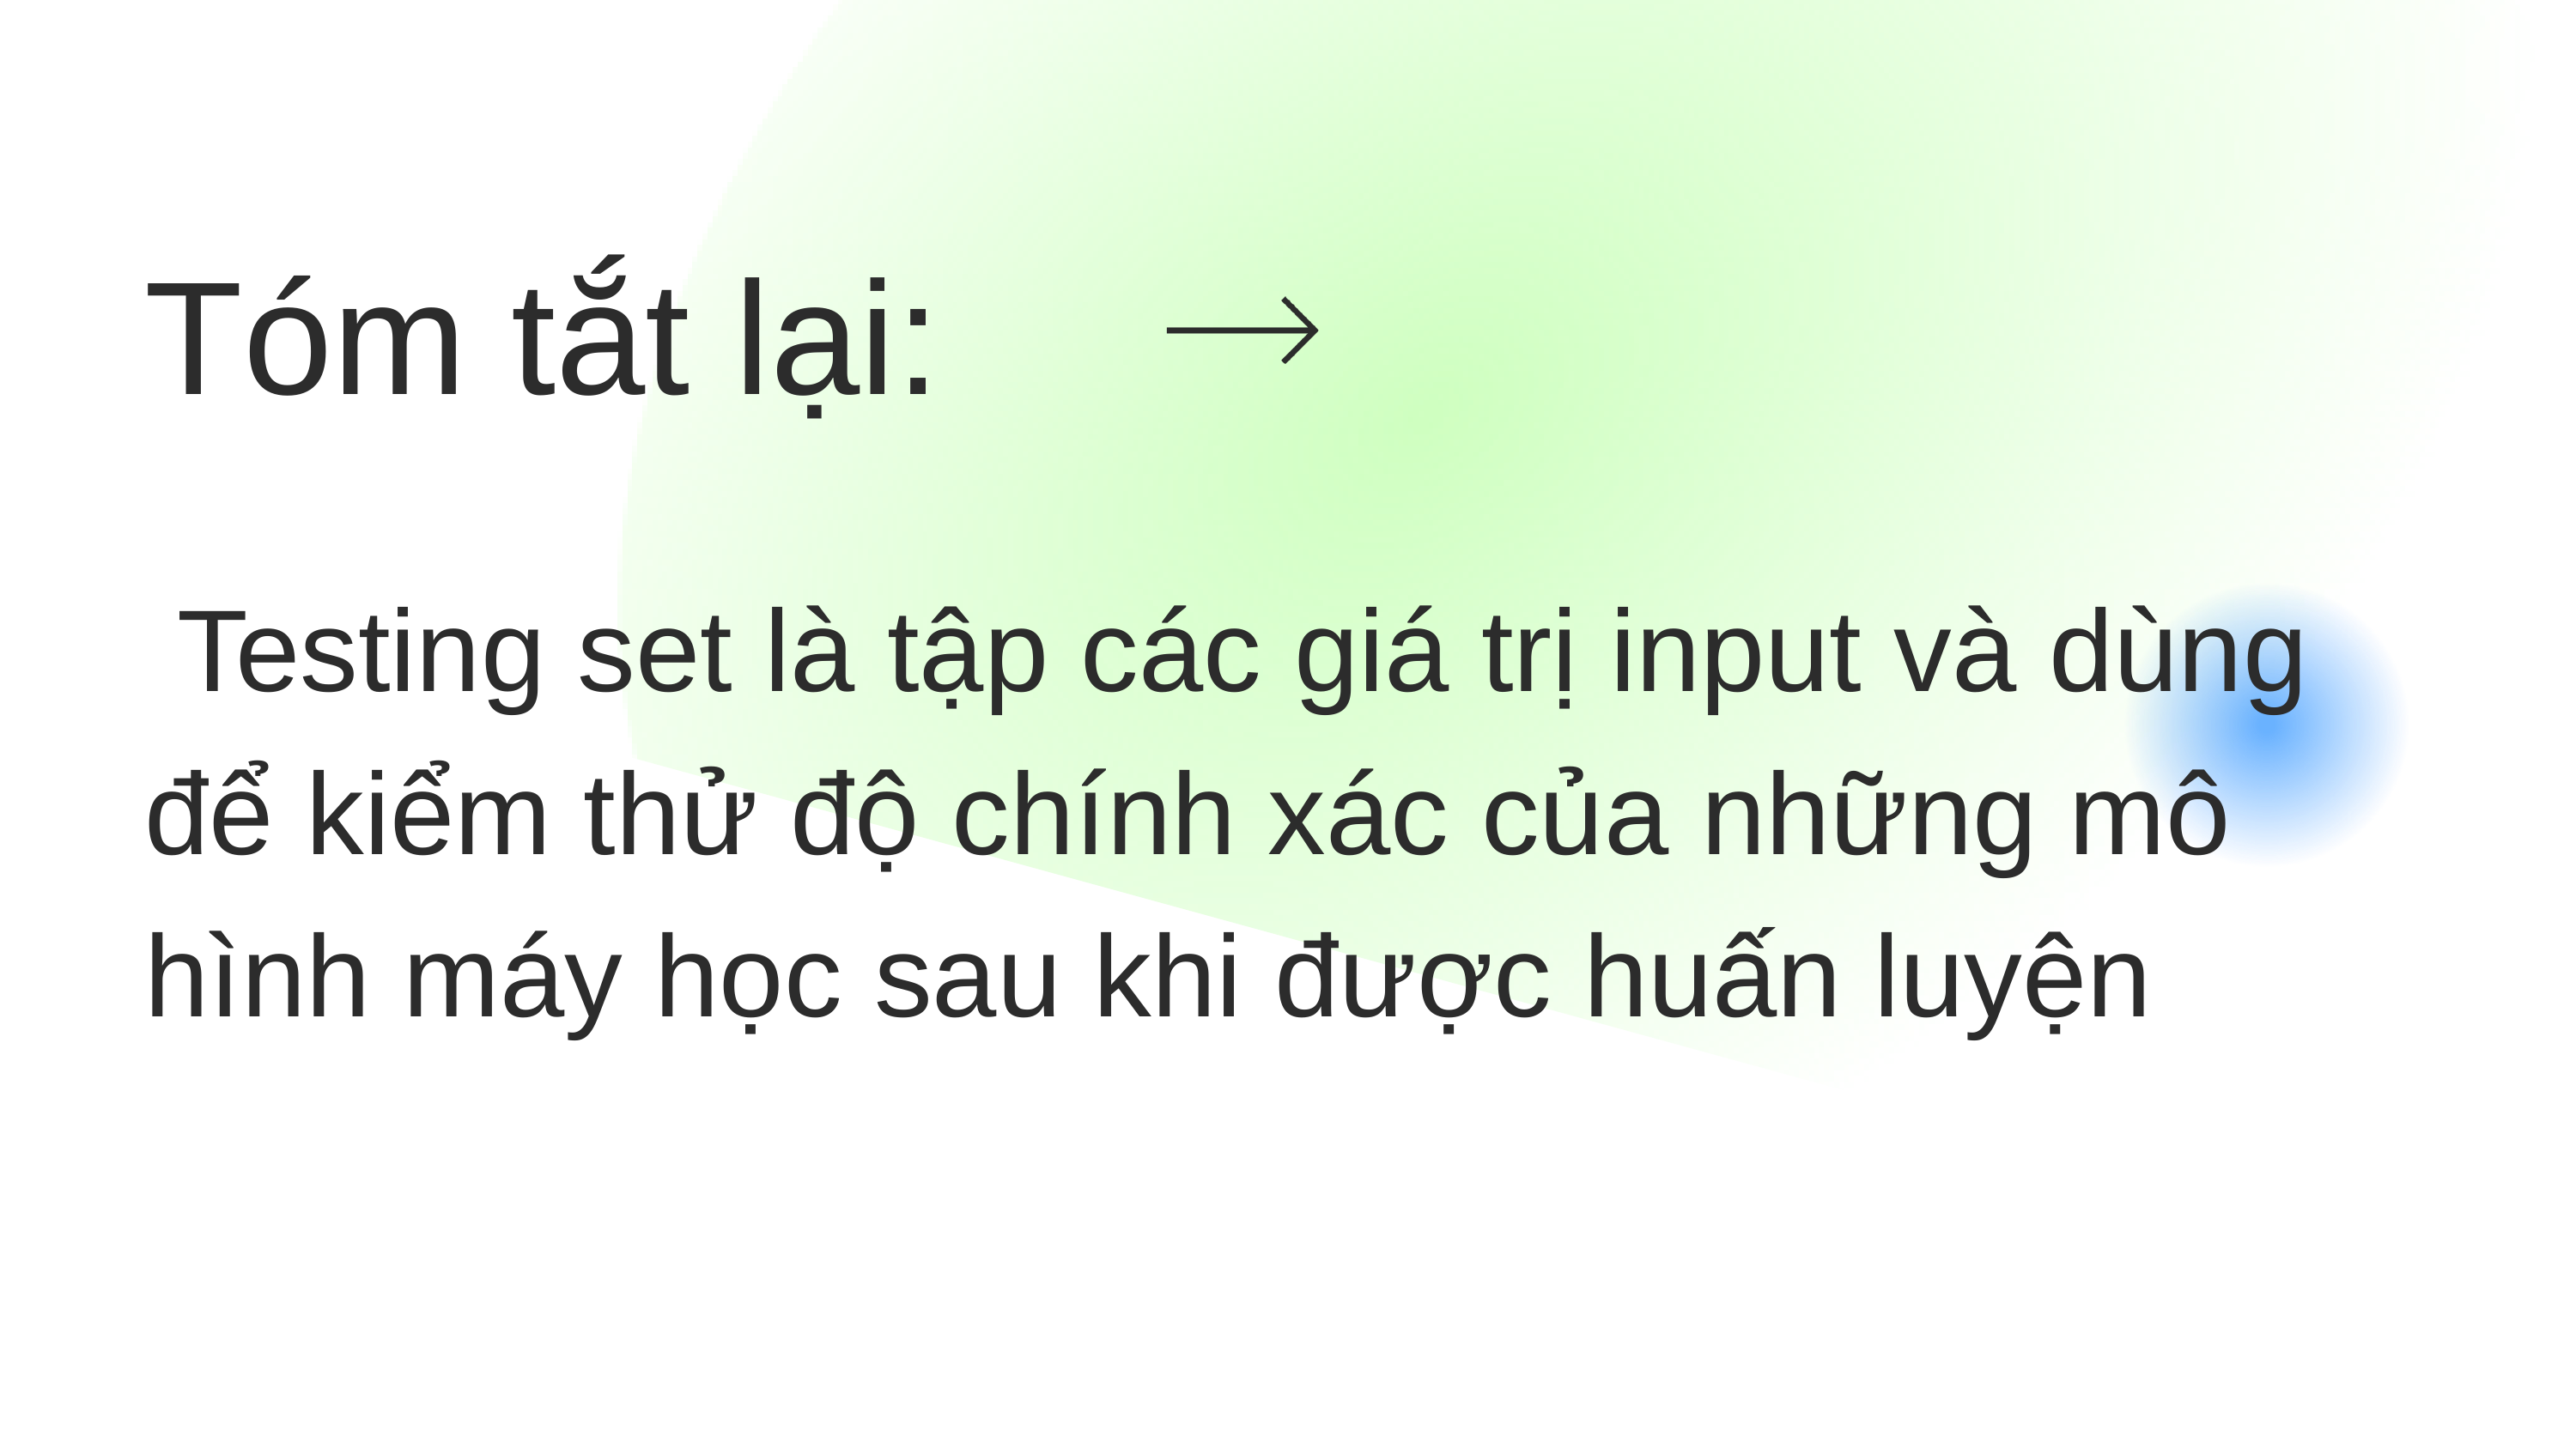

Tóm tắt lại:

 Testing set là tập các giá trị input và dùng để kiểm thử độ chính xác của những mô hình máy học sau khi được huấn luyện